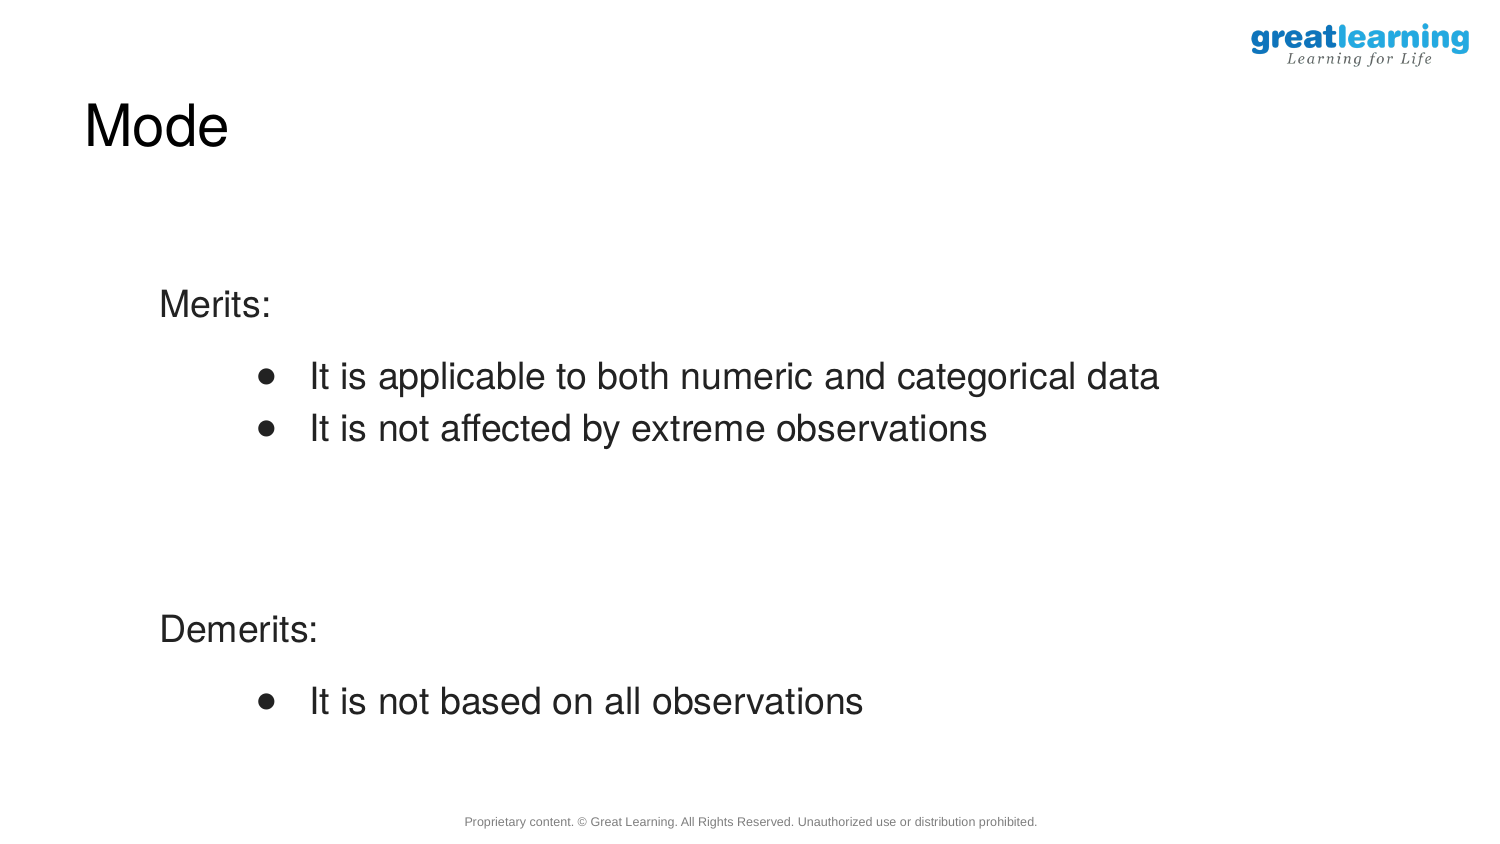

# Mode
Merits:
It is applicable to both numeric and categorical data
It is not affected by extreme observations

Demerits:
It is not based on all observations